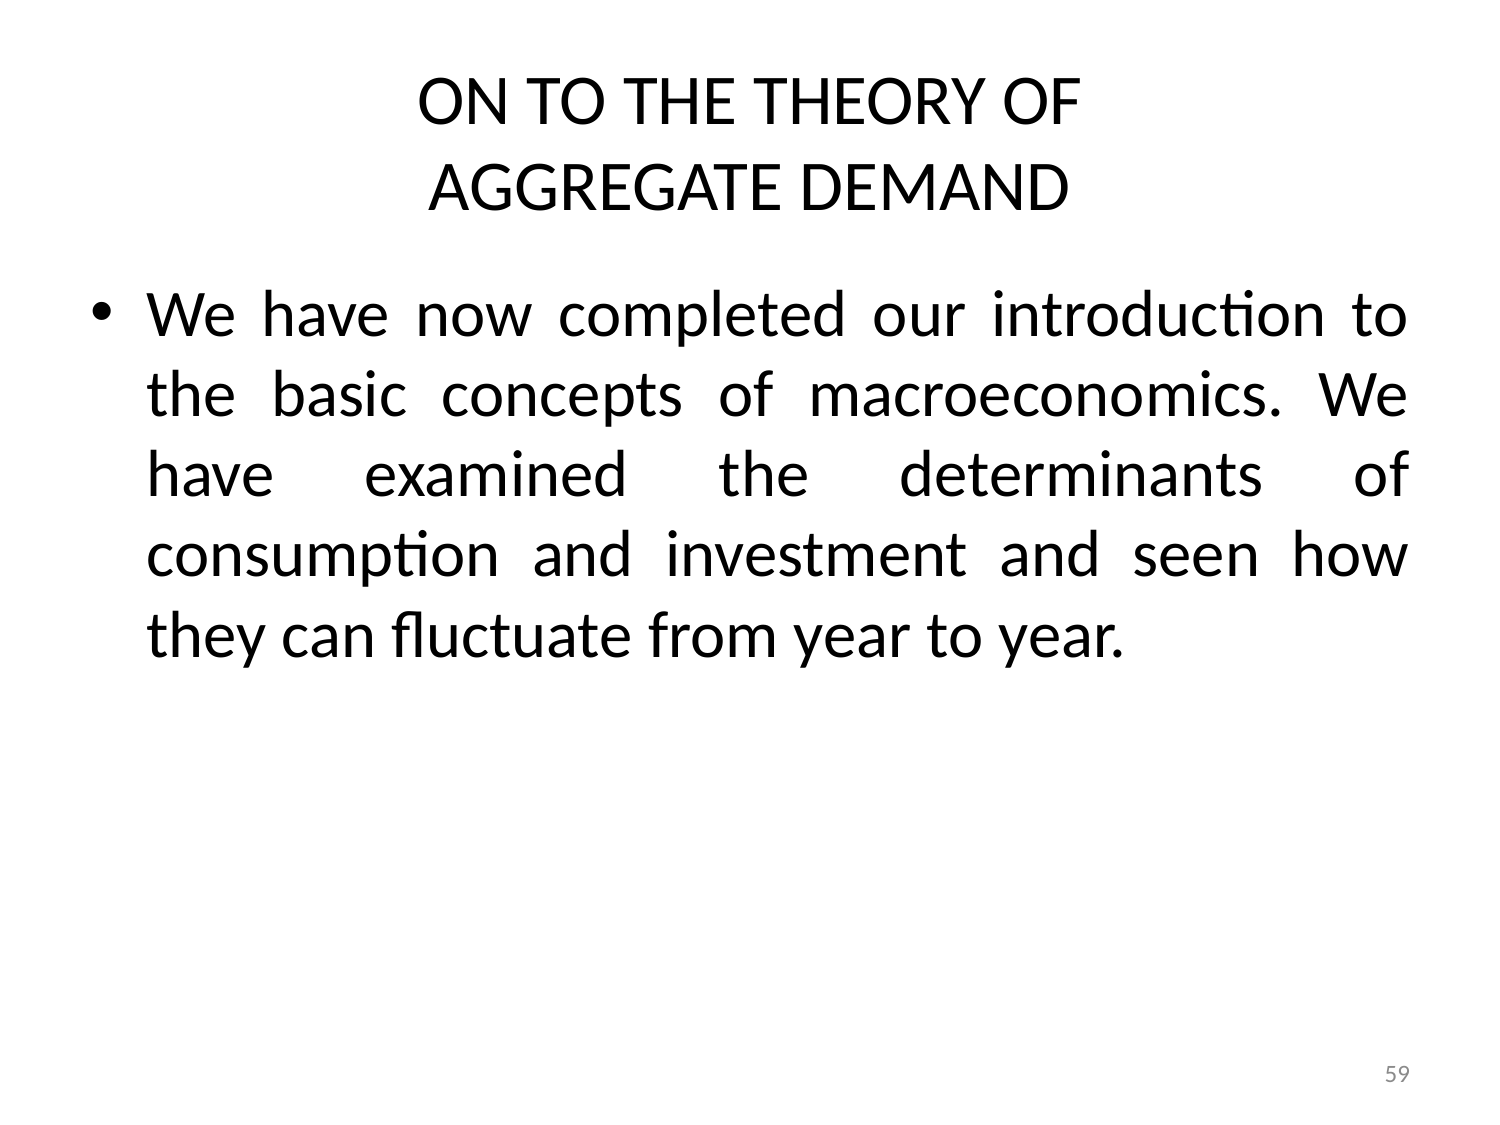

# ON TO THE THEORY OF AGGREGATE DEMAND
We have now completed our introduction to the basic concepts of macroeconomics. We have examined the determinants of consumption and investment and seen how they can fluctuate from year to year.
59